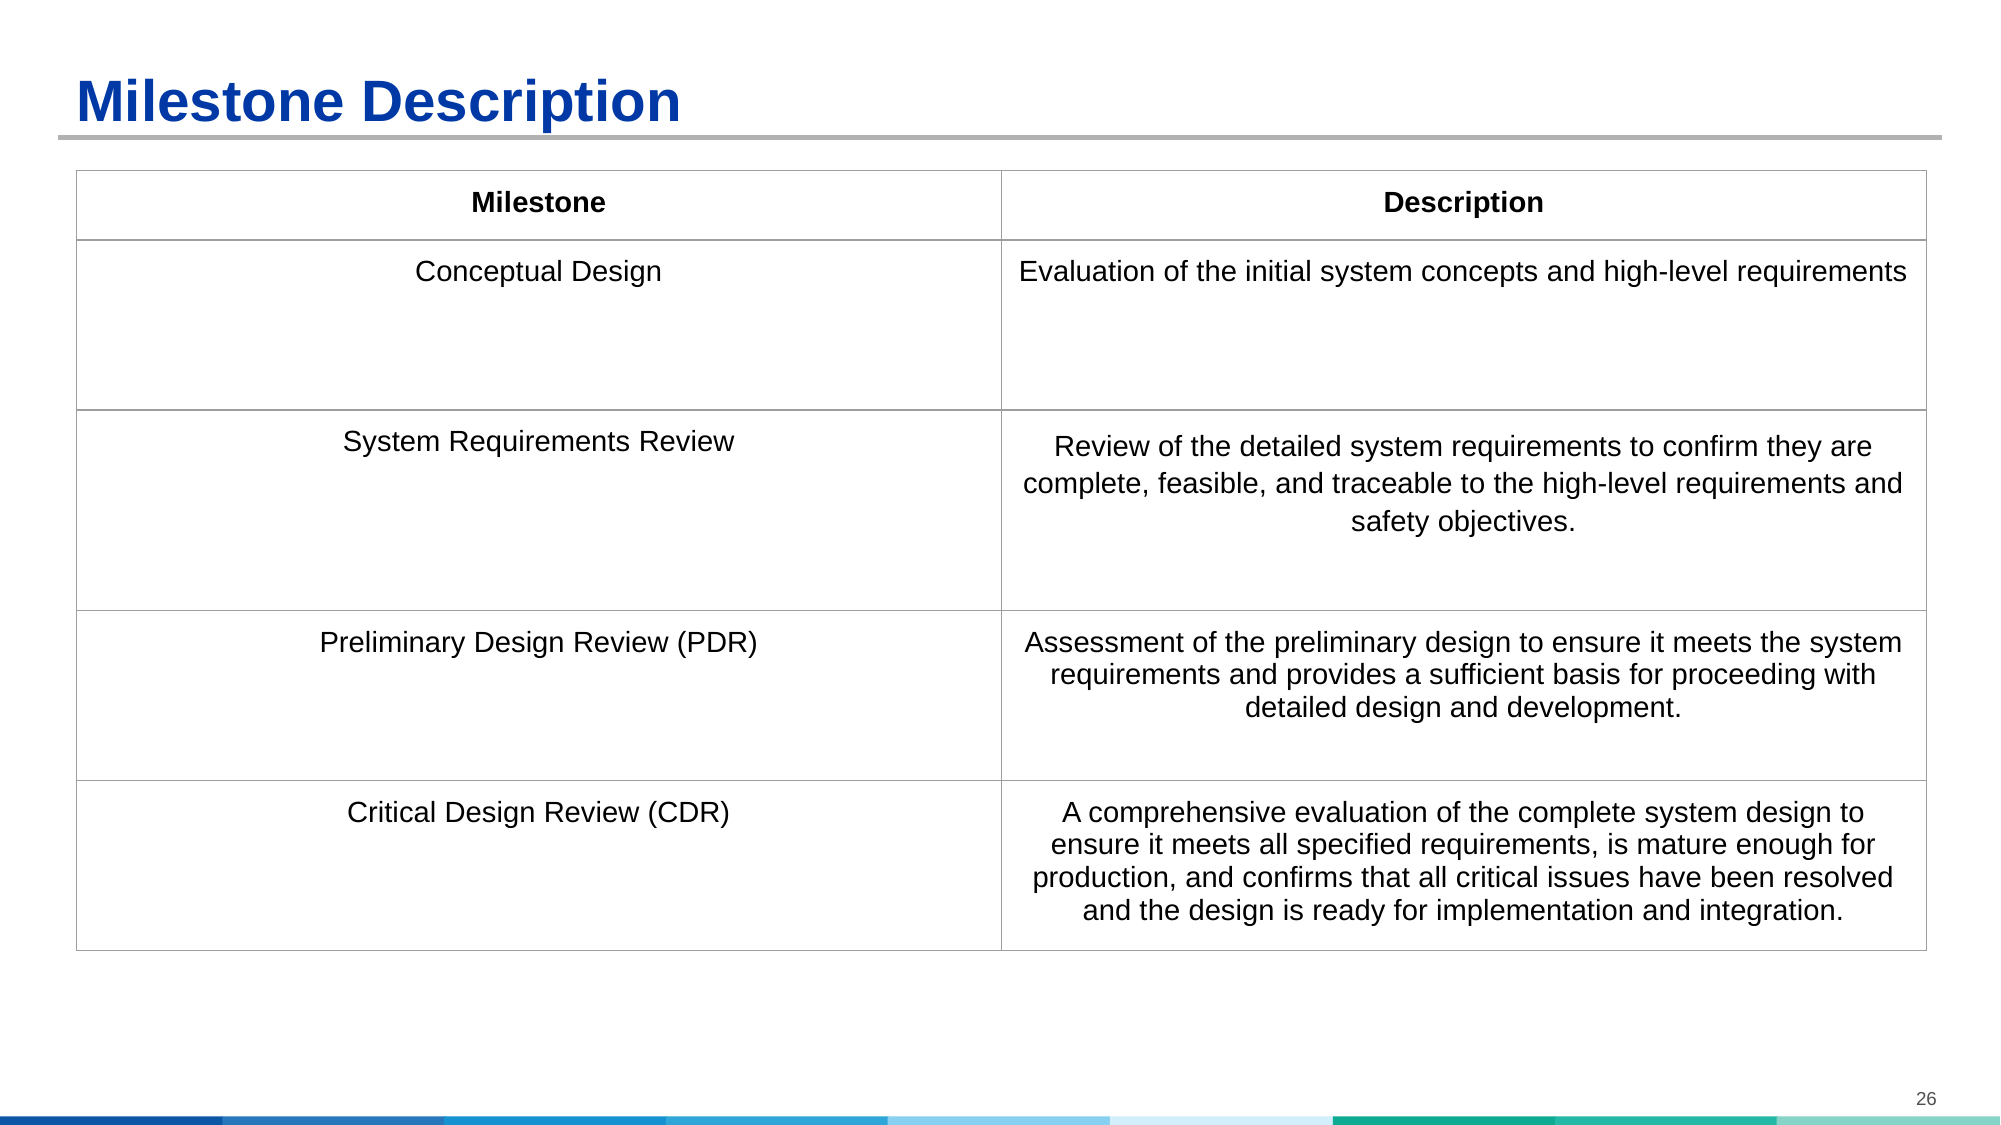

# Milestone Description
| Milestone | Description |
| --- | --- |
| Conceptual Design | Evaluation of the initial system concepts and high-level requirements |
| System Requirements Review | Review of the detailed system requirements to confirm they are complete, feasible, and traceable to the high-level requirements and safety objectives. |
| Preliminary Design Review (PDR) | Assessment of the preliminary design to ensure it meets the system requirements and provides a sufficient basis for proceeding with detailed design and development. |
| Critical Design Review (CDR) | A comprehensive evaluation of the complete system design to ensure it meets all specified requirements, is mature enough for production, and confirms that all critical issues have been resolved and the design is ready for implementation and integration. |
26